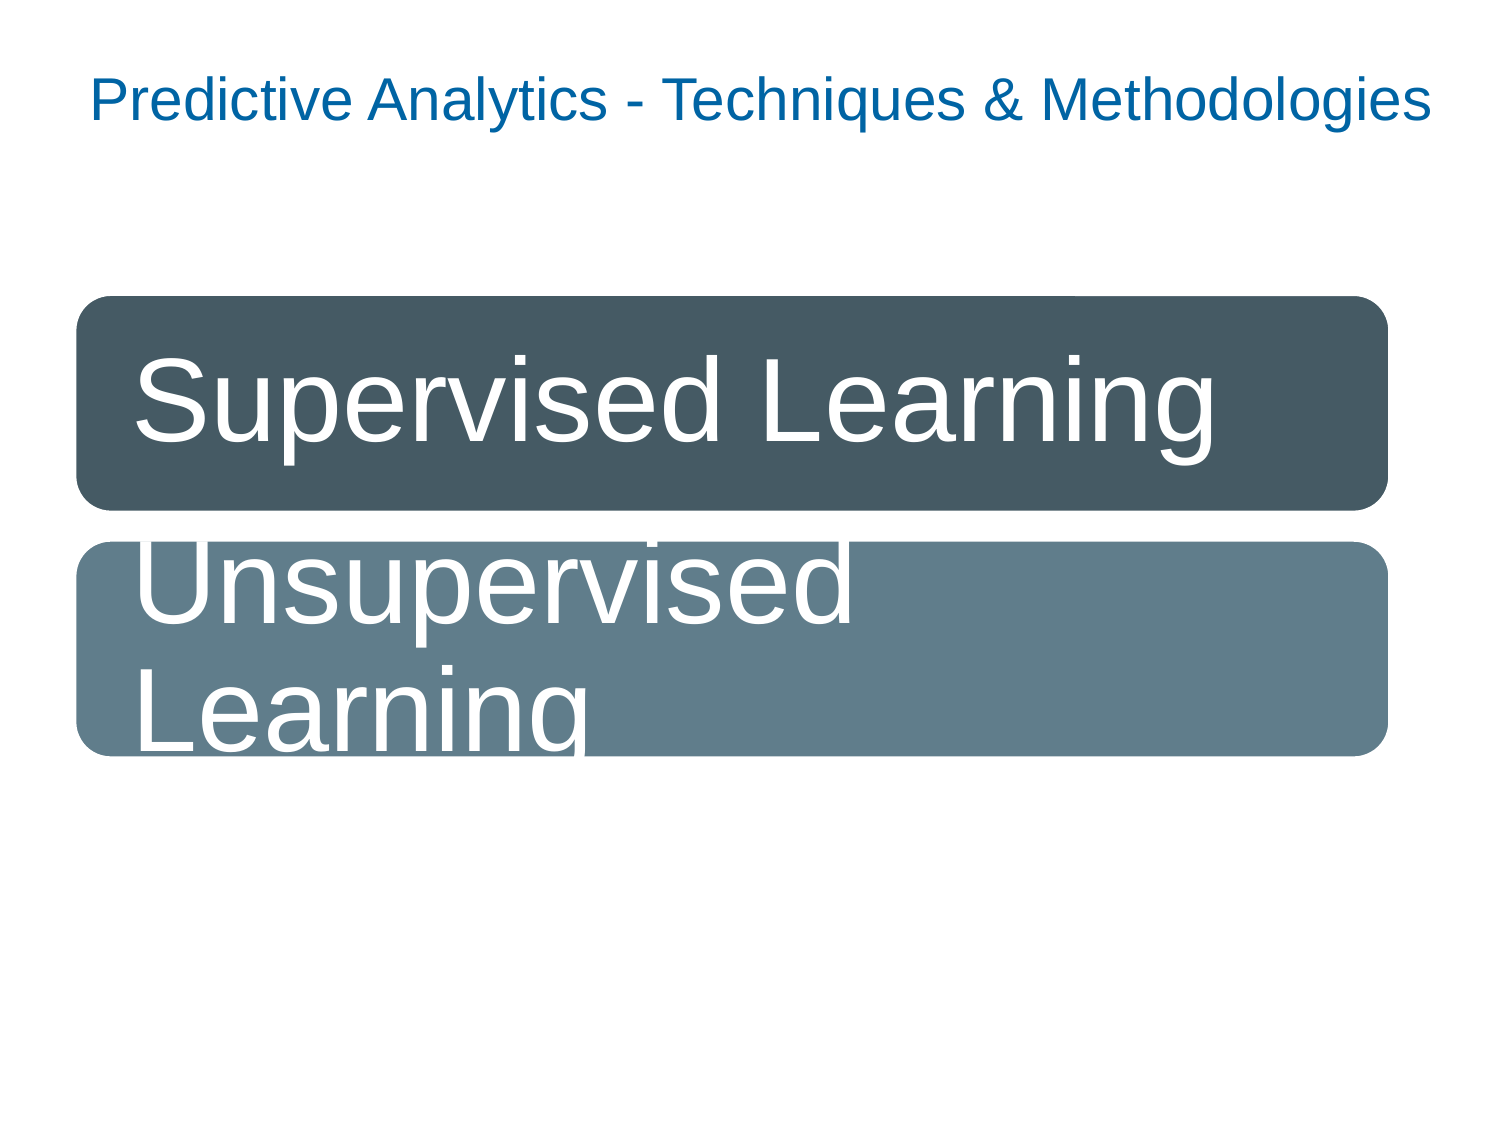

# Predictive Analytics - Techniques & Methodologies
Supervised Learning
Unsupervised Learning